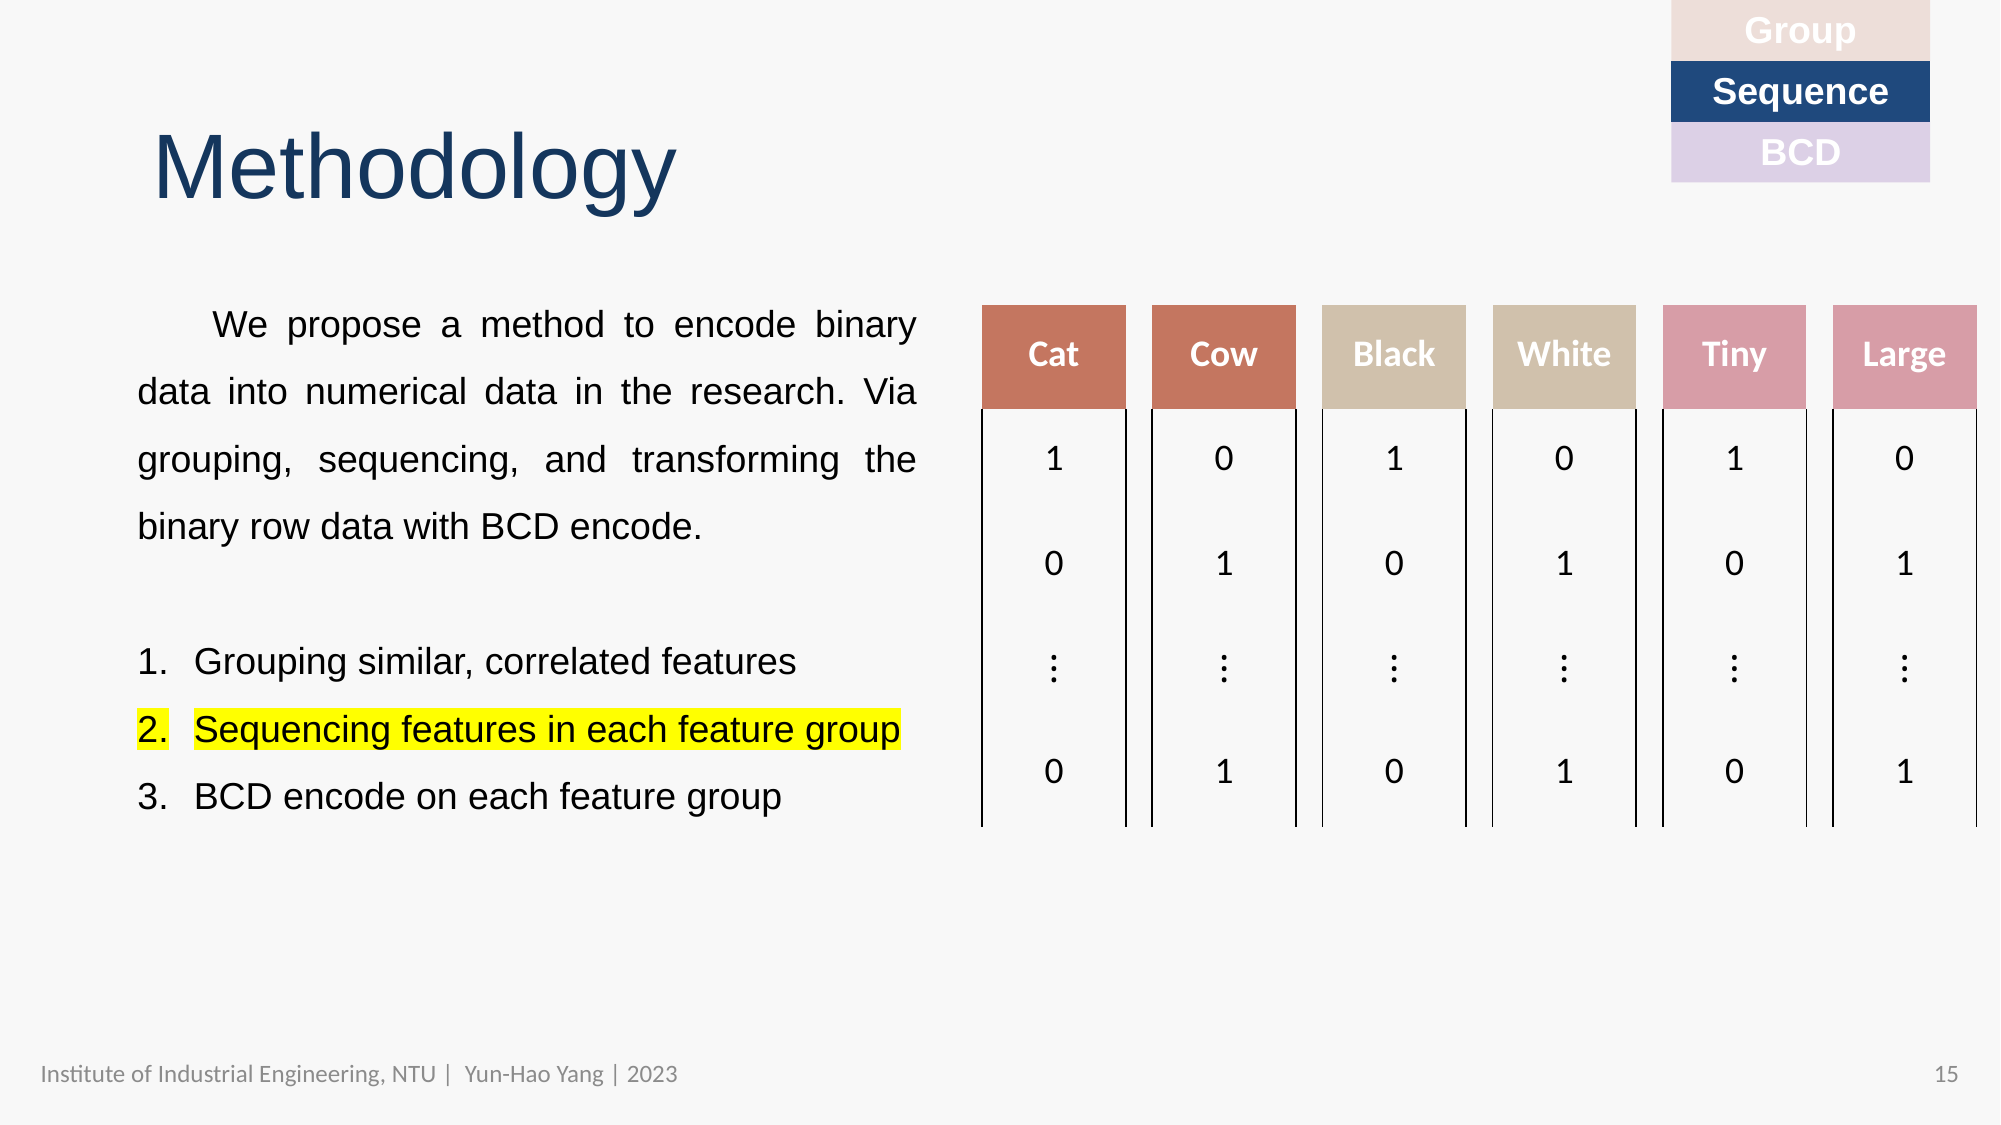

| Group |
| --- |
| Sequence |
| BCD |
# Methodology
We propose a method to encode binary data into numerical data in the research. Via grouping, sequencing, and transforming the binary row data with BCD encode.

Grouping similar, correlated features
Sequencing features in each feature group
BCD encode on each feature group
| Cat |
| --- |
| 1 |
| 0 |
| ⁝ |
| 0 |
| Cow |
| --- |
| 0 |
| 1 |
| ⁝ |
| 1 |
| Black |
| --- |
| 1 |
| 0 |
| ⁝ |
| 0 |
| White |
| --- |
| 0 |
| 1 |
| ⁝ |
| 1 |
| Tiny |
| --- |
| 1 |
| 0 |
| ⁝ |
| 0 |
| Large |
| --- |
| 0 |
| 1 |
| ⁝ |
| 1 |
Institute of Industrial Engineering, NTU |  Yun-Hao Yang | 2023